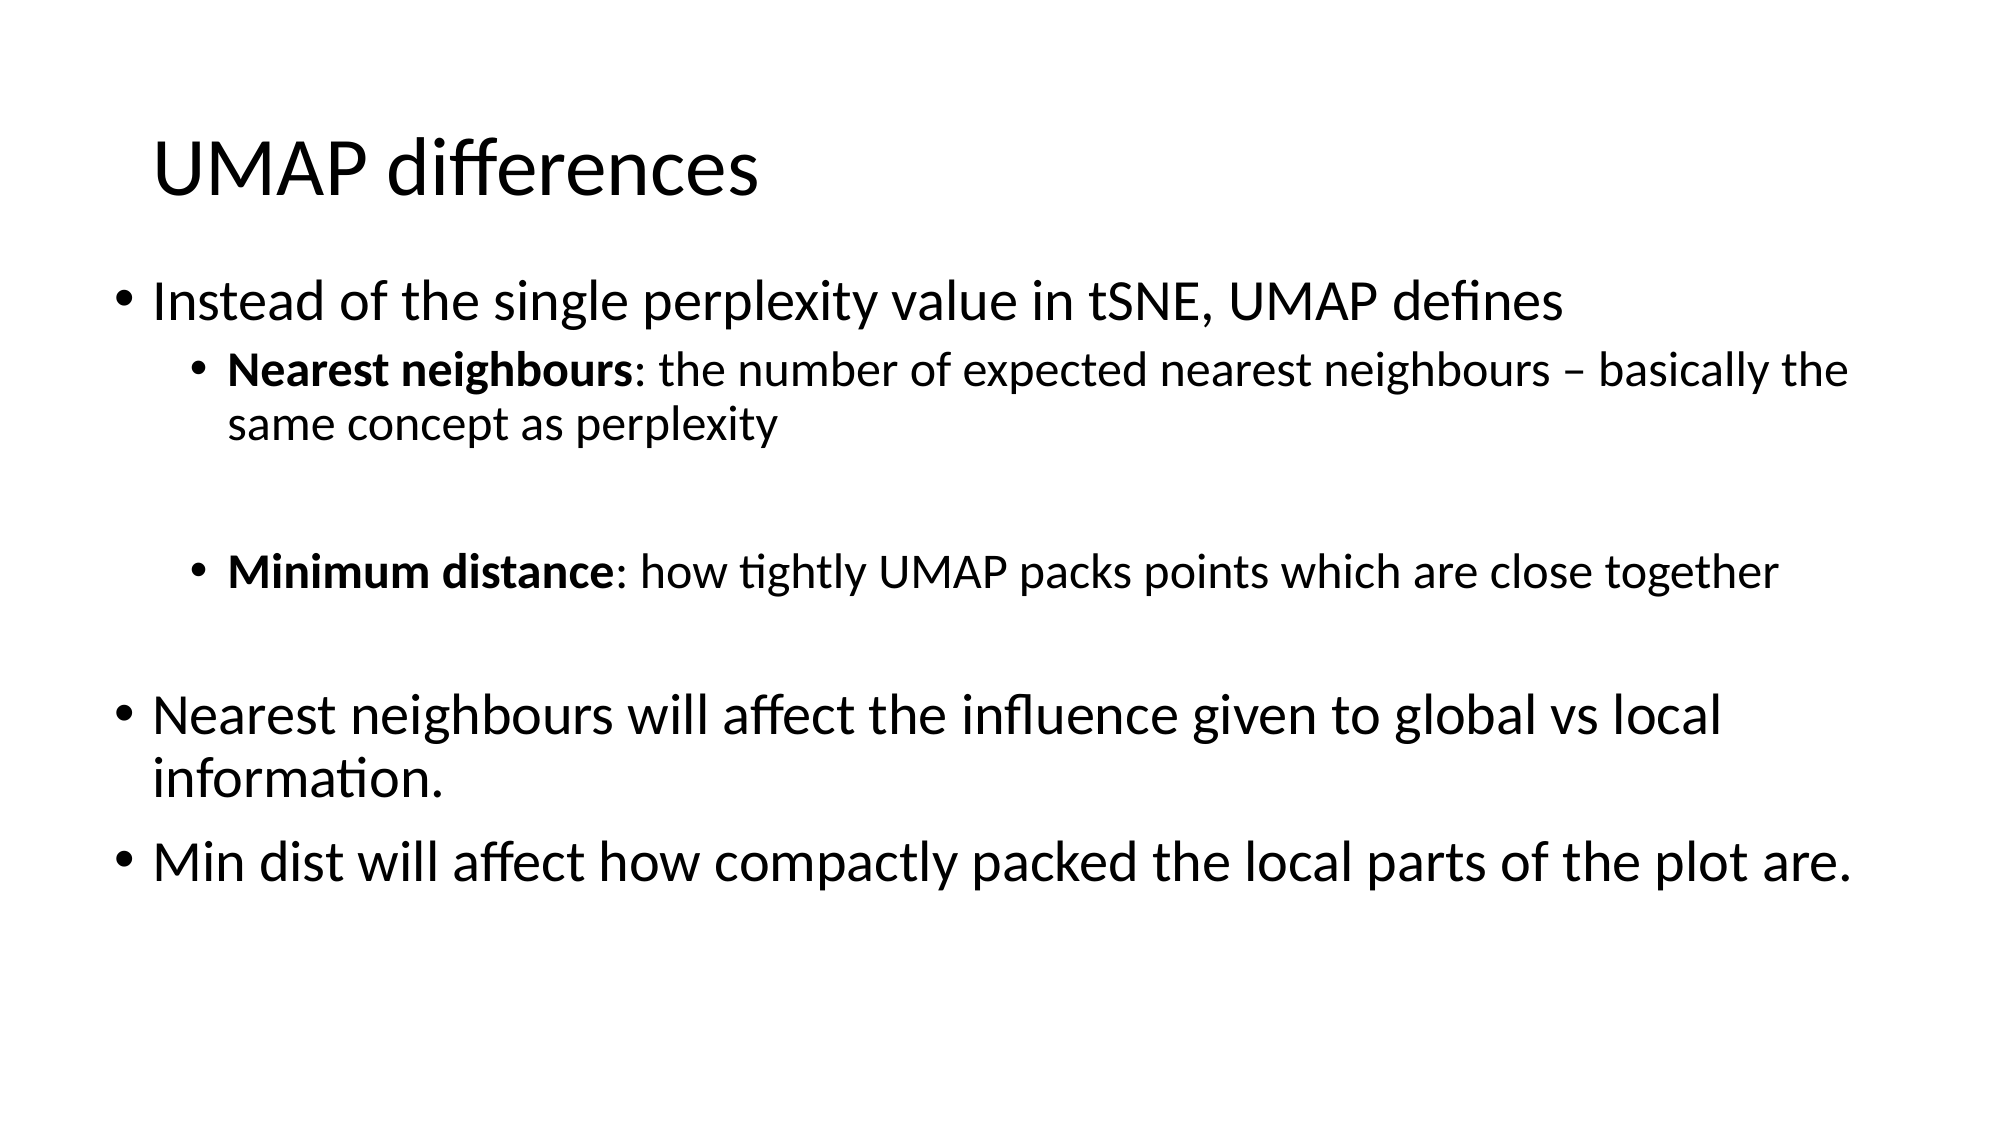

# UMAP differences
Instead of the single perplexity value in tSNE, UMAP defines
Nearest neighbours: the number of expected nearest neighbours – basically the same concept as perplexity

Minimum distance: how tightly UMAP packs points which are close together

Nearest neighbours will affect the influence given to global vs local information.
Min dist will affect how compactly packed the local parts of the plot are.